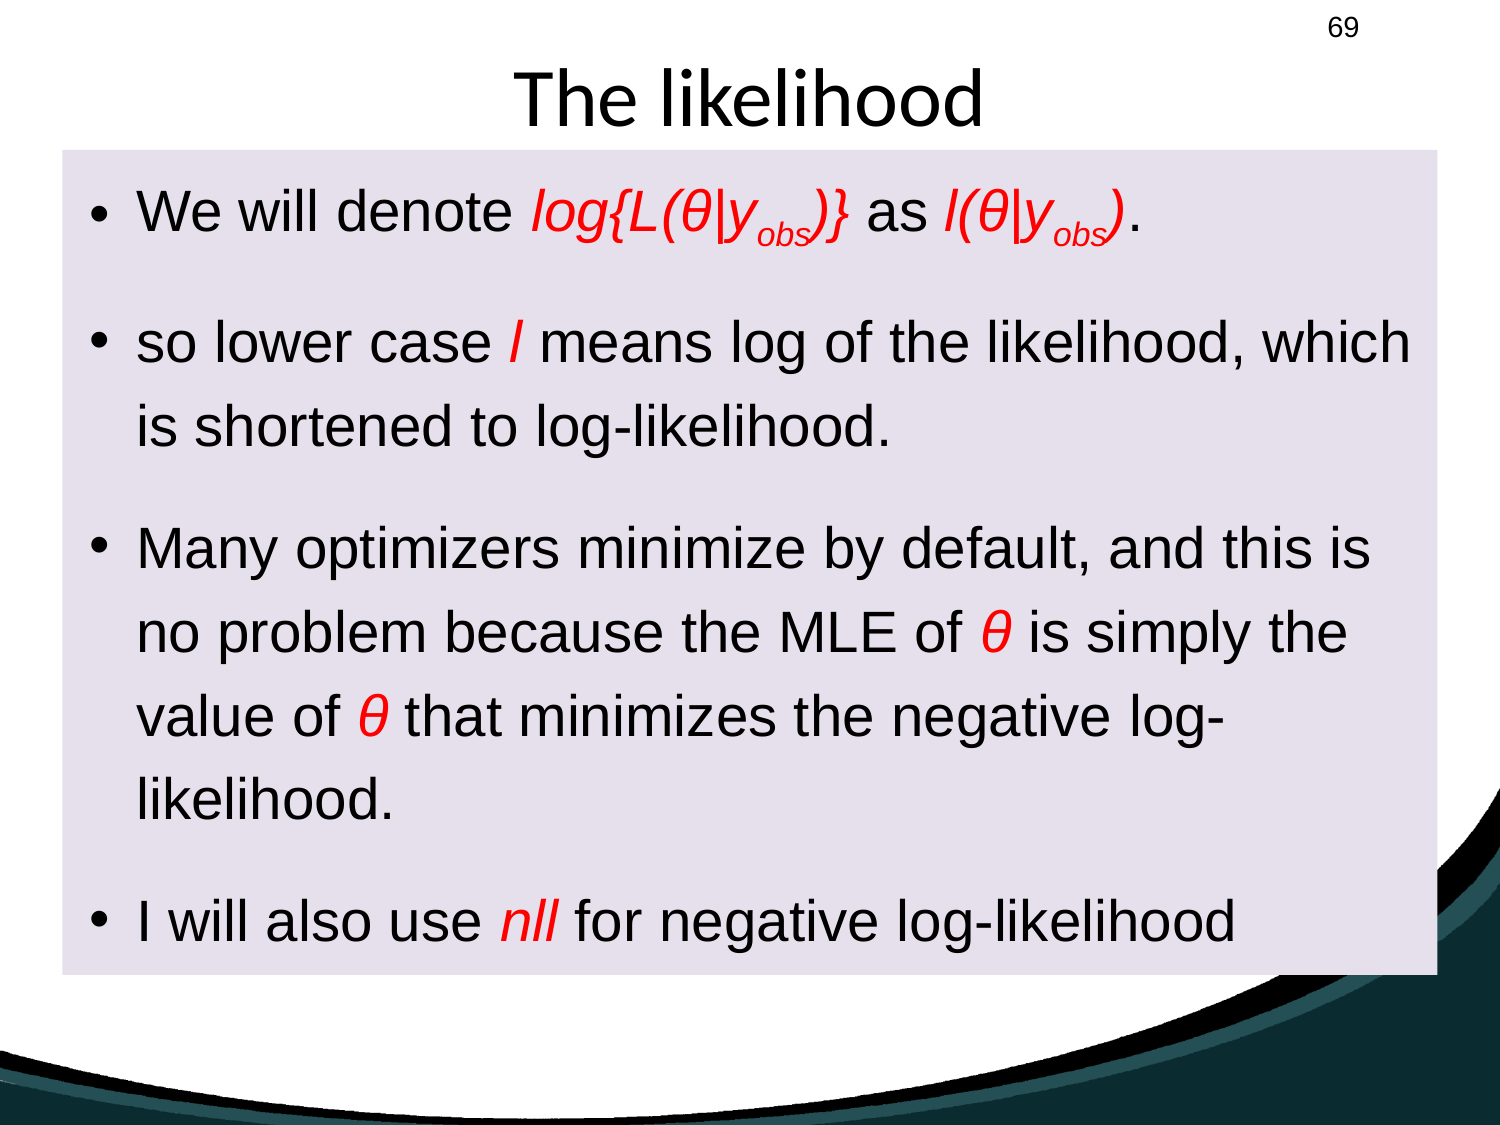

# The likelihood
We will denote log{L(θ|yobs)} as l(θ|yobs).
so lower case l means log of the likelihood, which is shortened to log-likelihood.
Many optimizers minimize by default, and this is no problem because the MLE of θ is simply the value of θ that minimizes the negative log-likelihood.
I will also use nll for negative log-likelihood